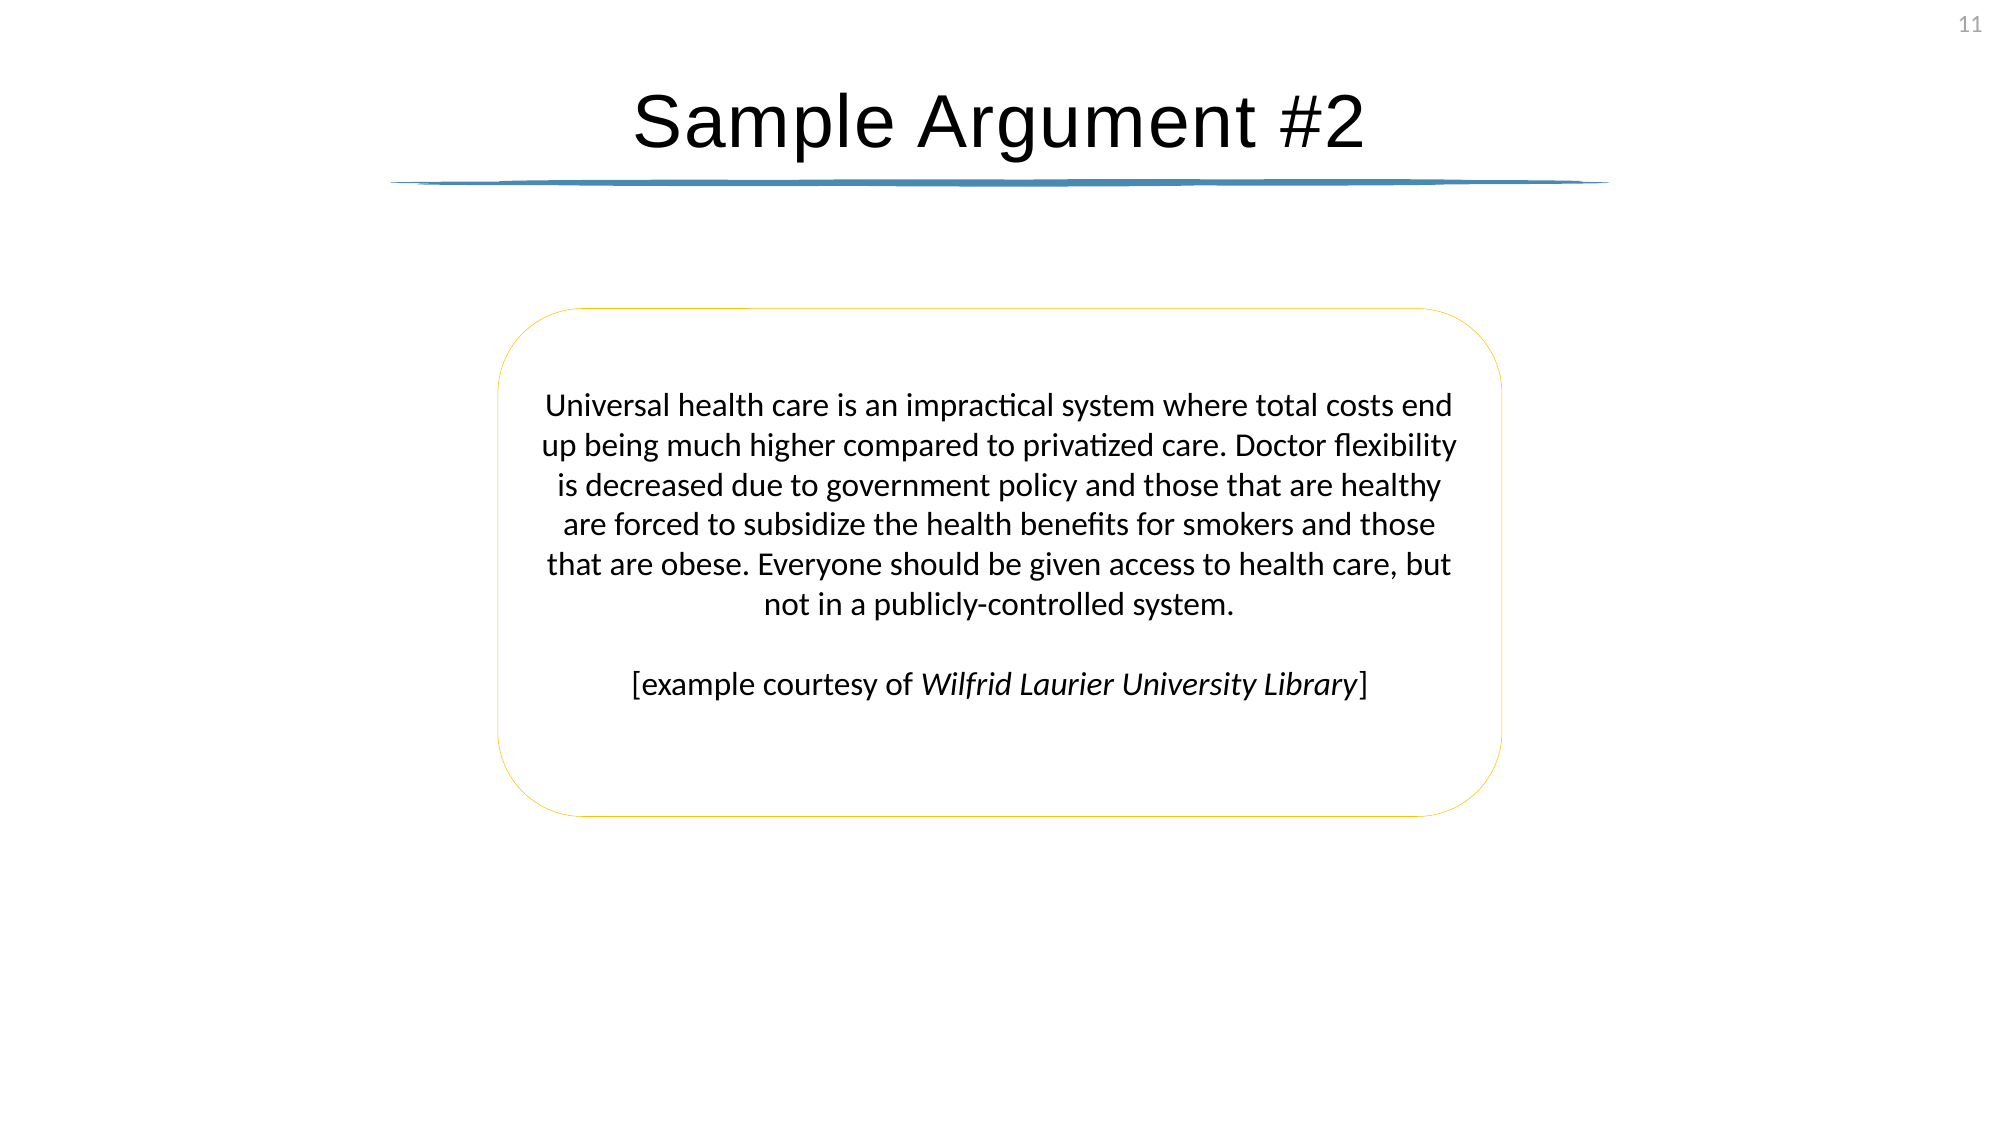

# Sample Argument #2
Universal health care is an impractical system where total costs end up being much higher compared to privatized care. Doctor flexibility is decreased due to government policy and those that are healthy are forced to subsidize the health benefits for smokers and those that are obese. Everyone should be given access to health care, but not in a publicly-controlled system.

[example courtesy of Wilfrid Laurier University Library]